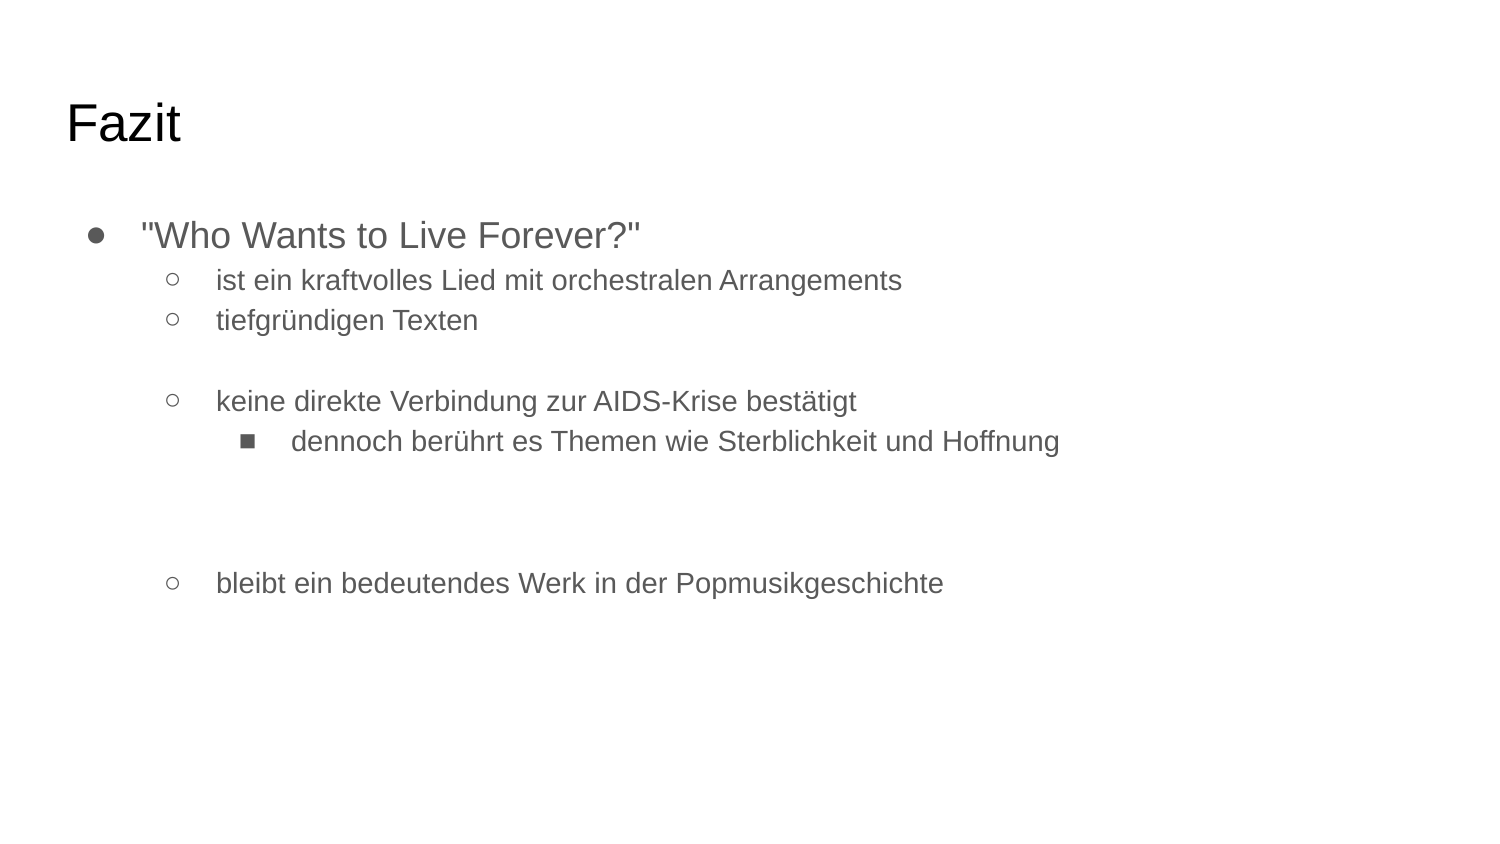

# Fazit
"Who Wants to Live Forever?"
ist ein kraftvolles Lied mit orchestralen Arrangements
tiefgründigen Texten
keine direkte Verbindung zur AIDS-Krise bestätigt
dennoch berührt es Themen wie Sterblichkeit und Hoffnung

bleibt ein bedeutendes Werk in der Popmusikgeschichte